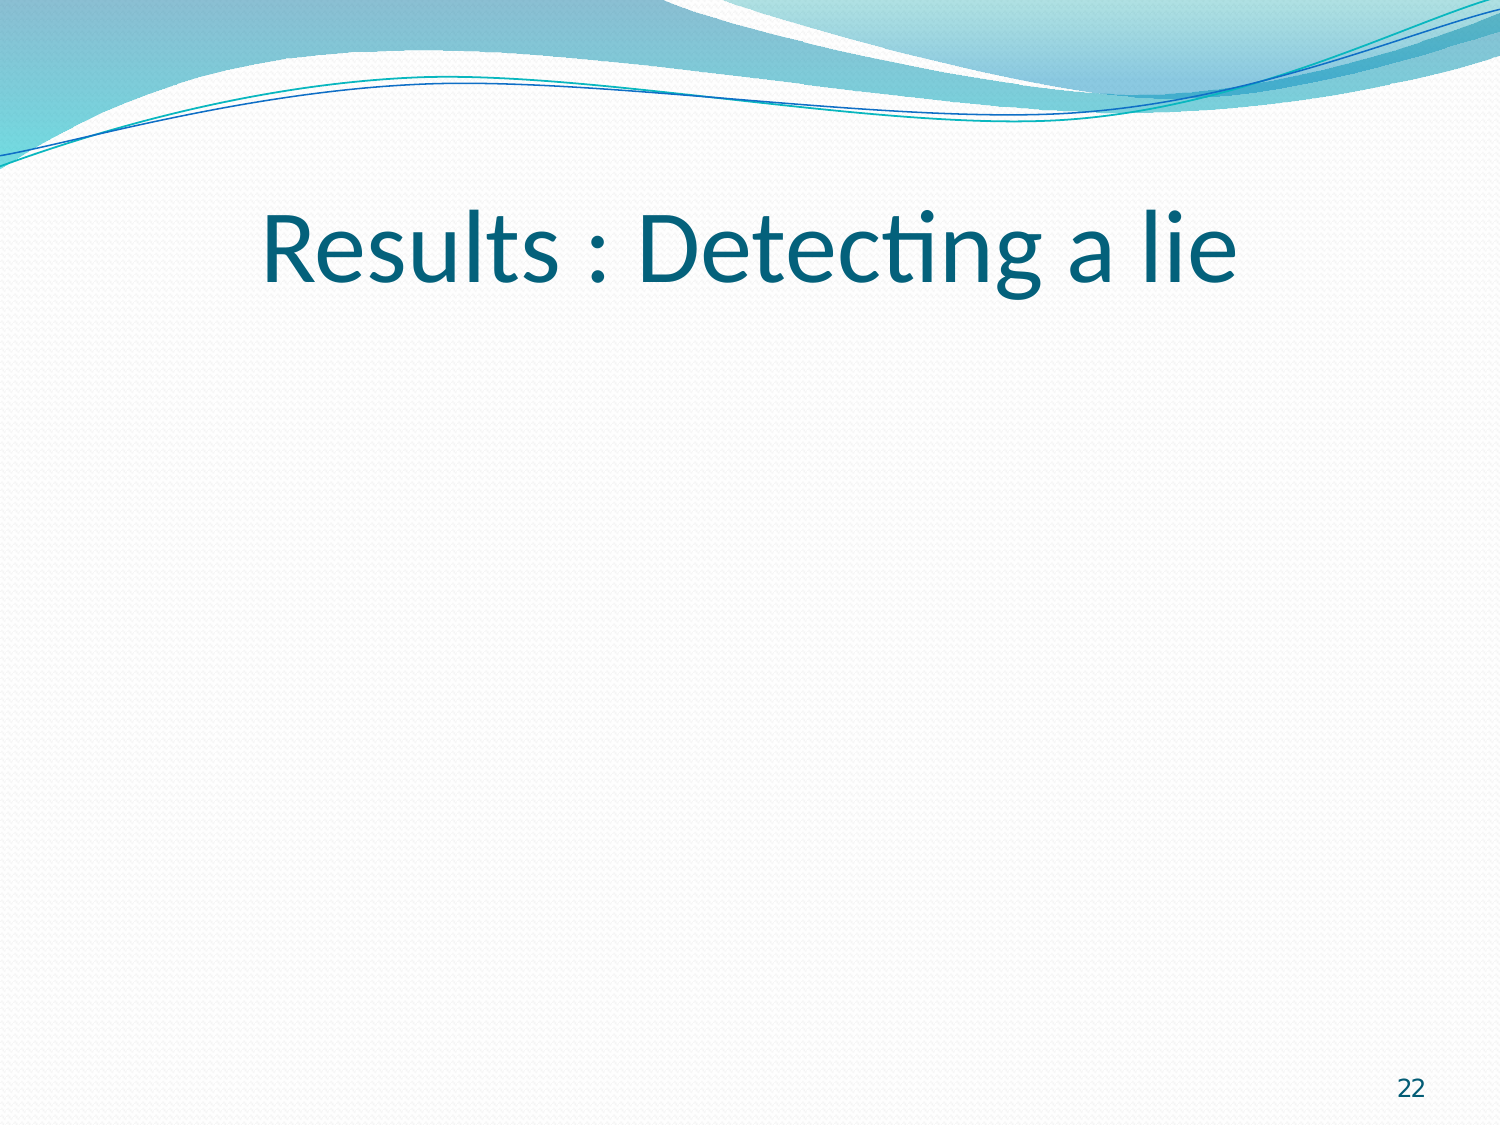

# Results : Detecting a lie

22